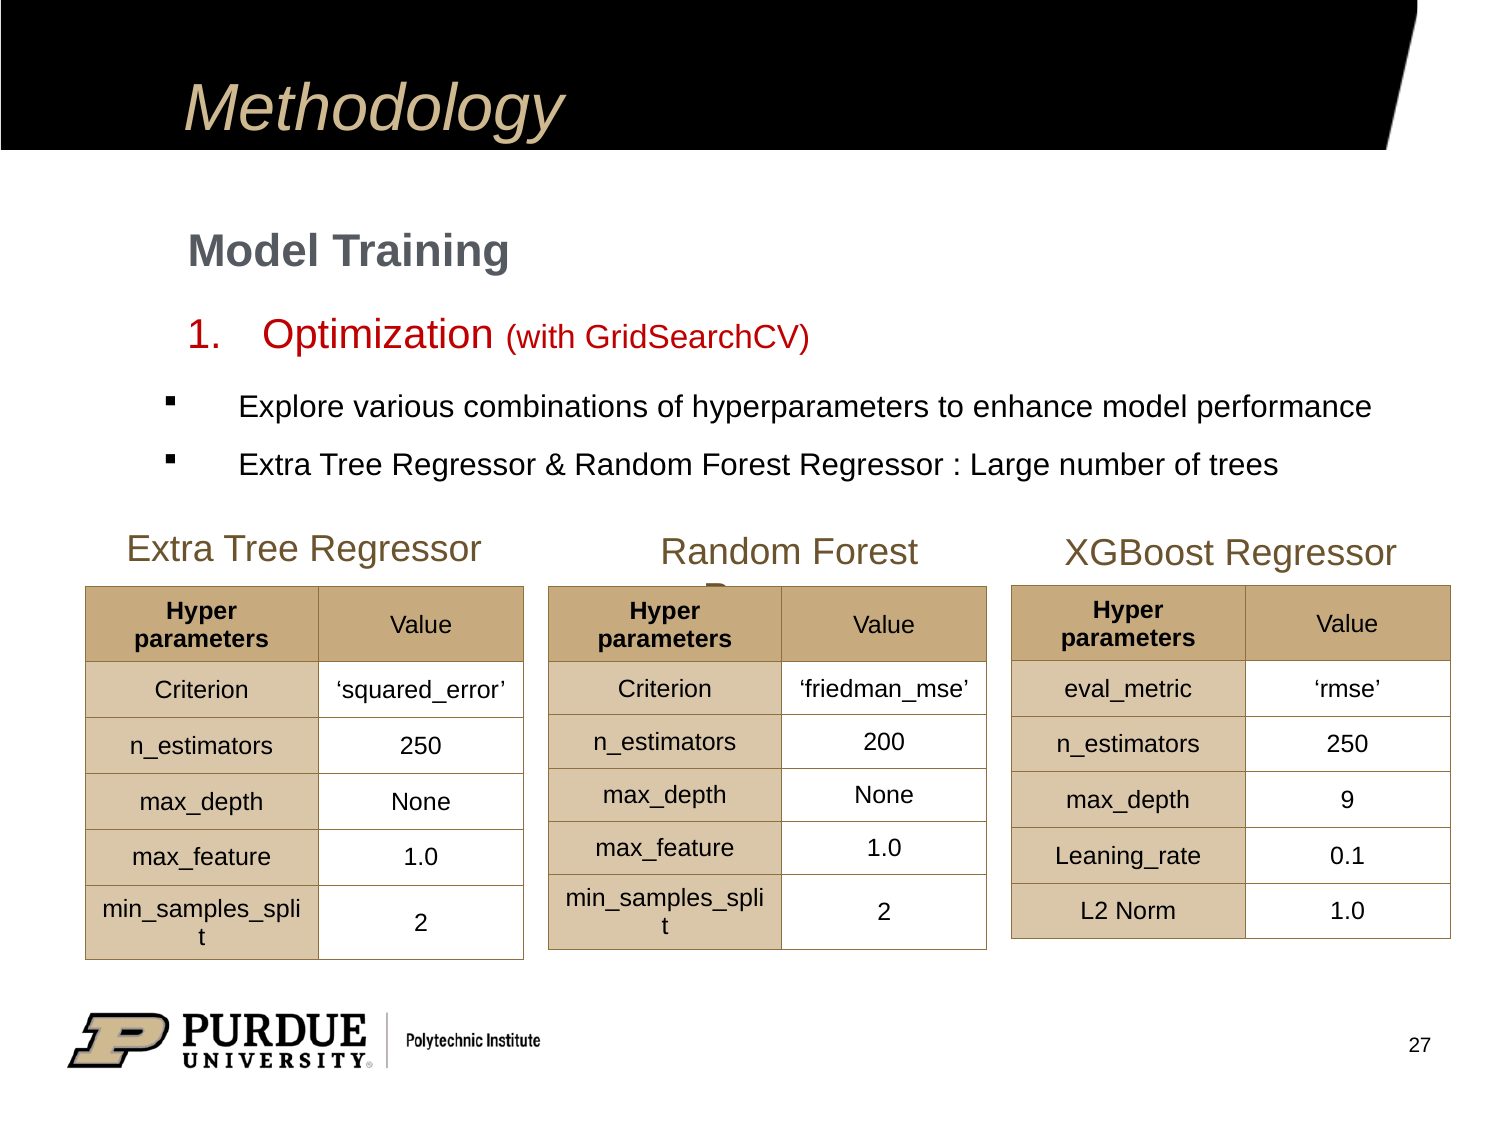

# Methodology
Model Training
Optimization (with GridSearchCV)

Explore various combinations of hyperparameters to enhance model performance
Extra Tree Regressor & Random Forest Regressor : Large number of trees
Extra Tree Regressor
Random Forest Regressor
XGBoost Regressor
| Hyper parameters | Value |
| --- | --- |
| eval\_metric | ‘rmse’ |
| n\_estimators | 250 |
| max\_depth | 9 |
| Leaning\_rate | 0.1 |
| L2 Norm | 1.0 |
| Hyper parameters | Value |
| --- | --- |
| Criterion | ‘squared\_error’ |
| n\_estimators | 250 |
| max\_depth | None |
| max\_feature | 1.0 |
| min\_samples\_split | 2 |
| Hyper parameters | Value |
| --- | --- |
| Criterion | ‘friedman\_mse’ |
| n\_estimators | 200 |
| max\_depth | None |
| max\_feature | 1.0 |
| min\_samples\_split | 2 |
27